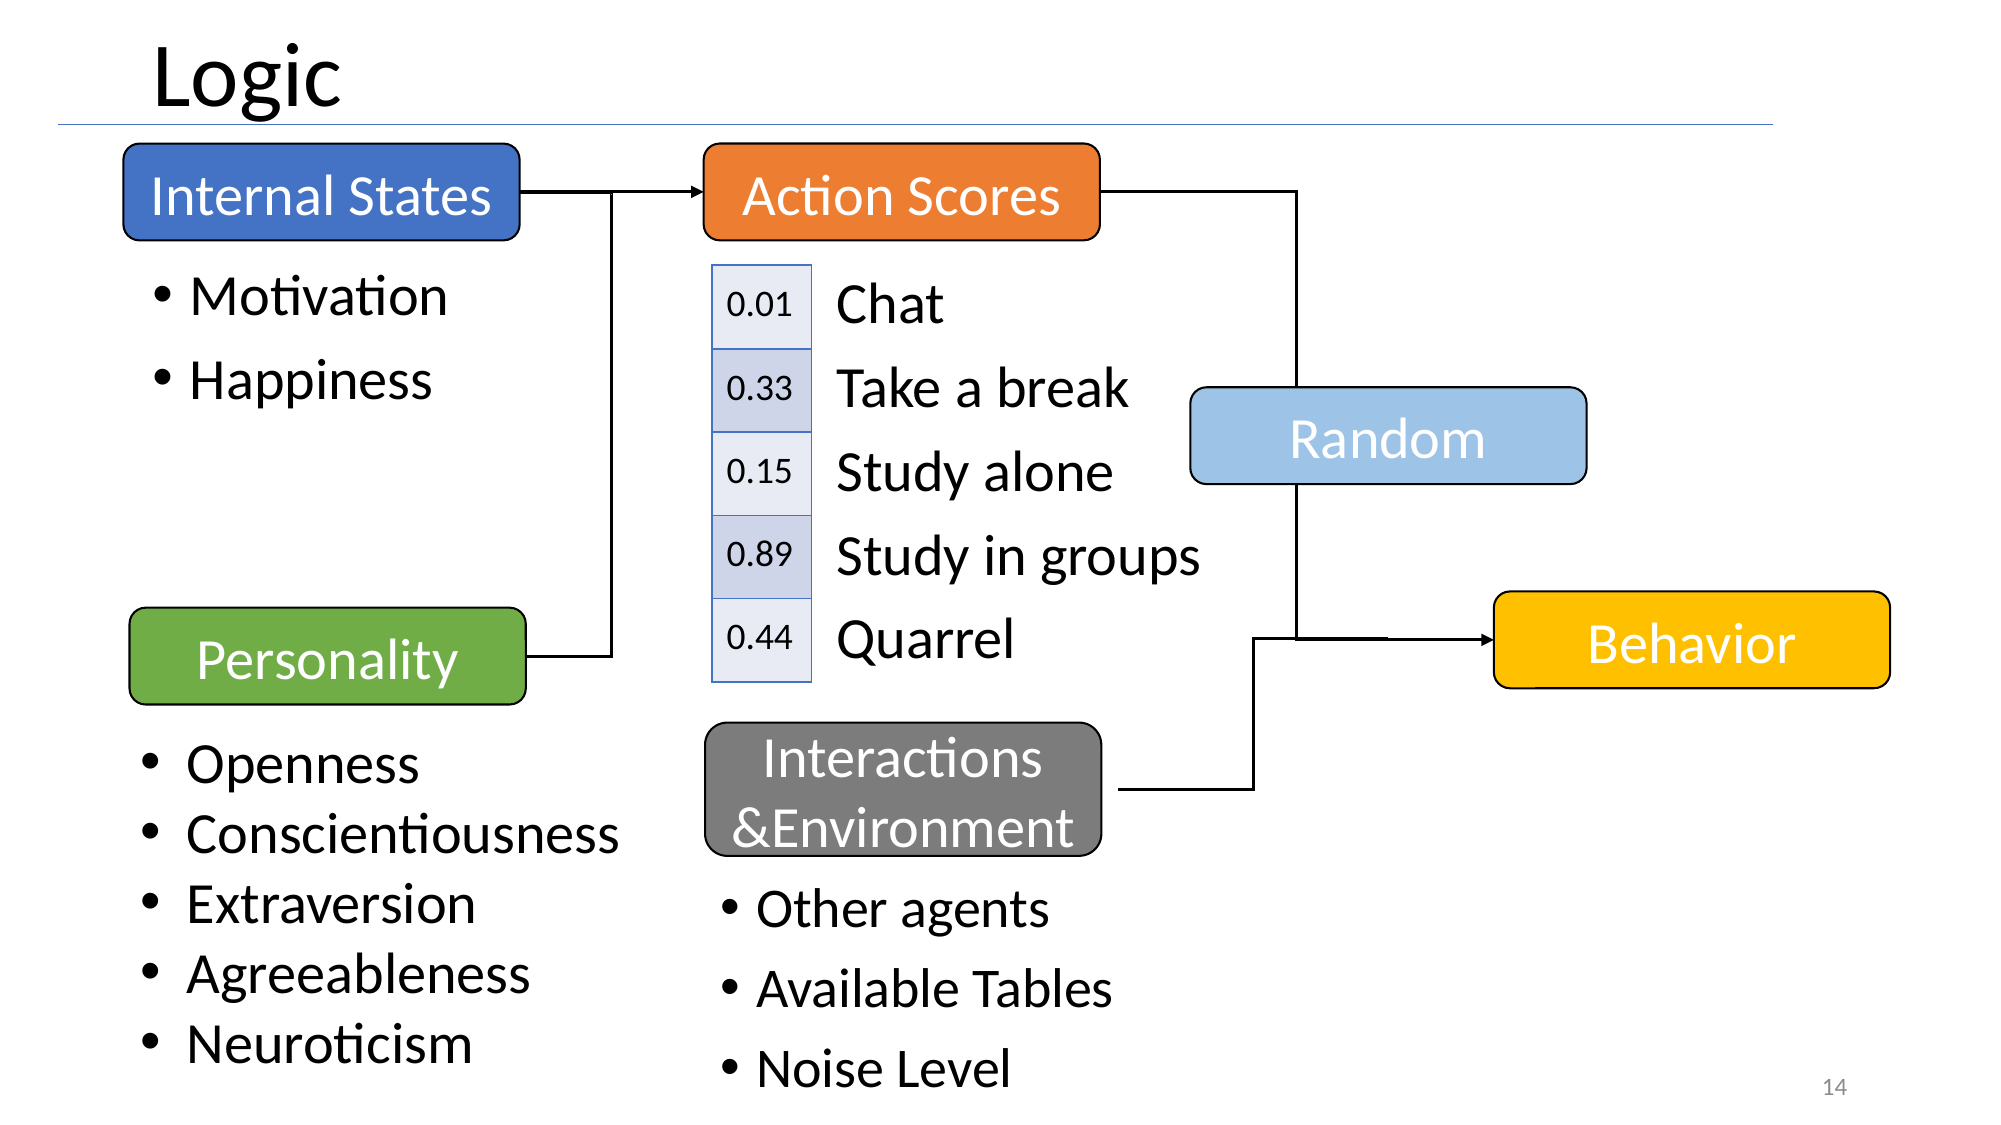

# Logic
Action Scores
Internal States
Motivation
Happiness
| 0.01 |
| --- |
| 0.33 |
| 0.15 |
| 0.89 |
| 0.44 |
Chat
Take a break
Study alone
Study in groups
Quarrel
Random
Behavior
Personality
Openness
Conscientiousness
Extraversion
Agreeableness
Neuroticism
Interactions &Environment
Other agents
Available Tables
Noise Level
14